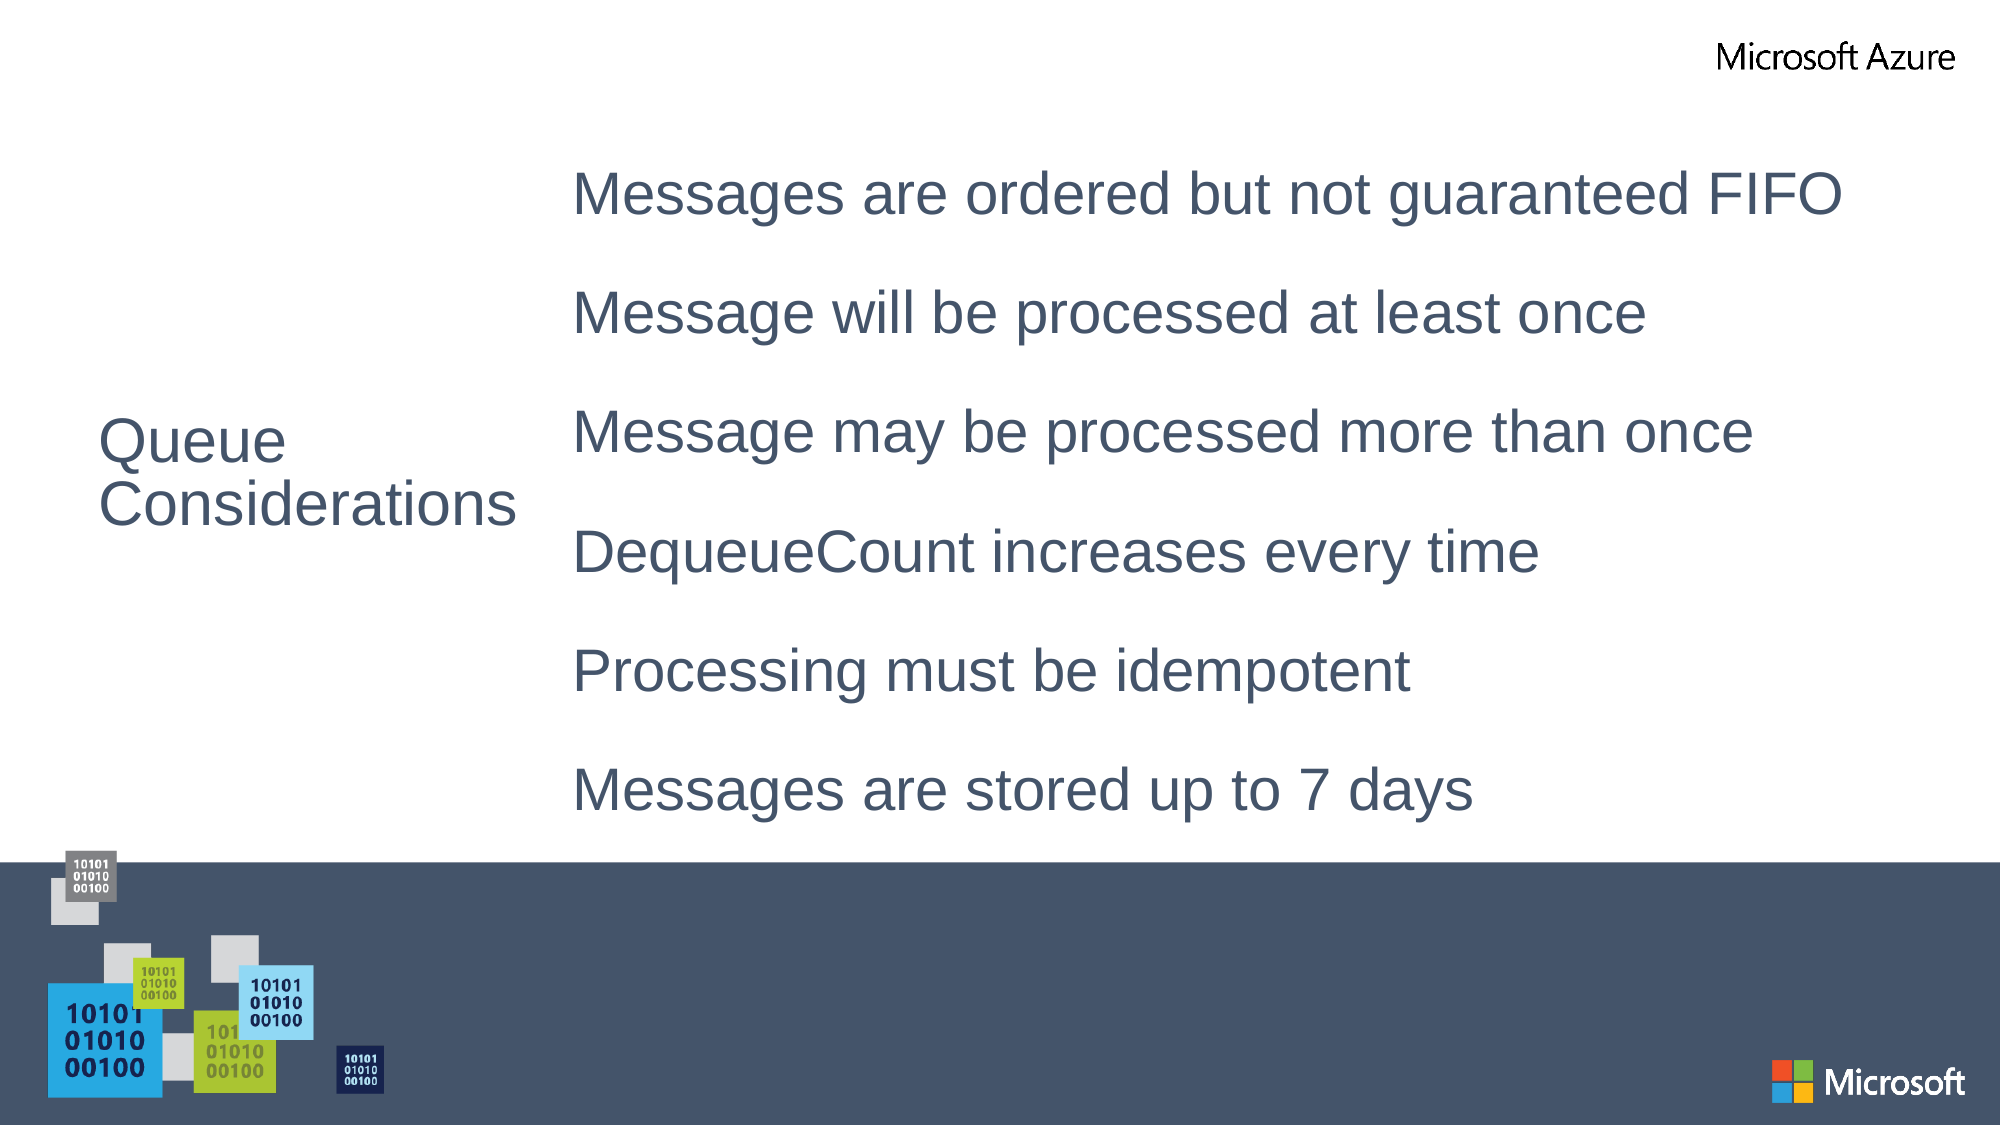

Messages are ordered but not guaranteed FIFO
Message will be processed at least once
Message may be processed more than once
DequeueCount increases every time
Processing must be idempotent
Messages are stored up to 7 days
# Queue Considerations